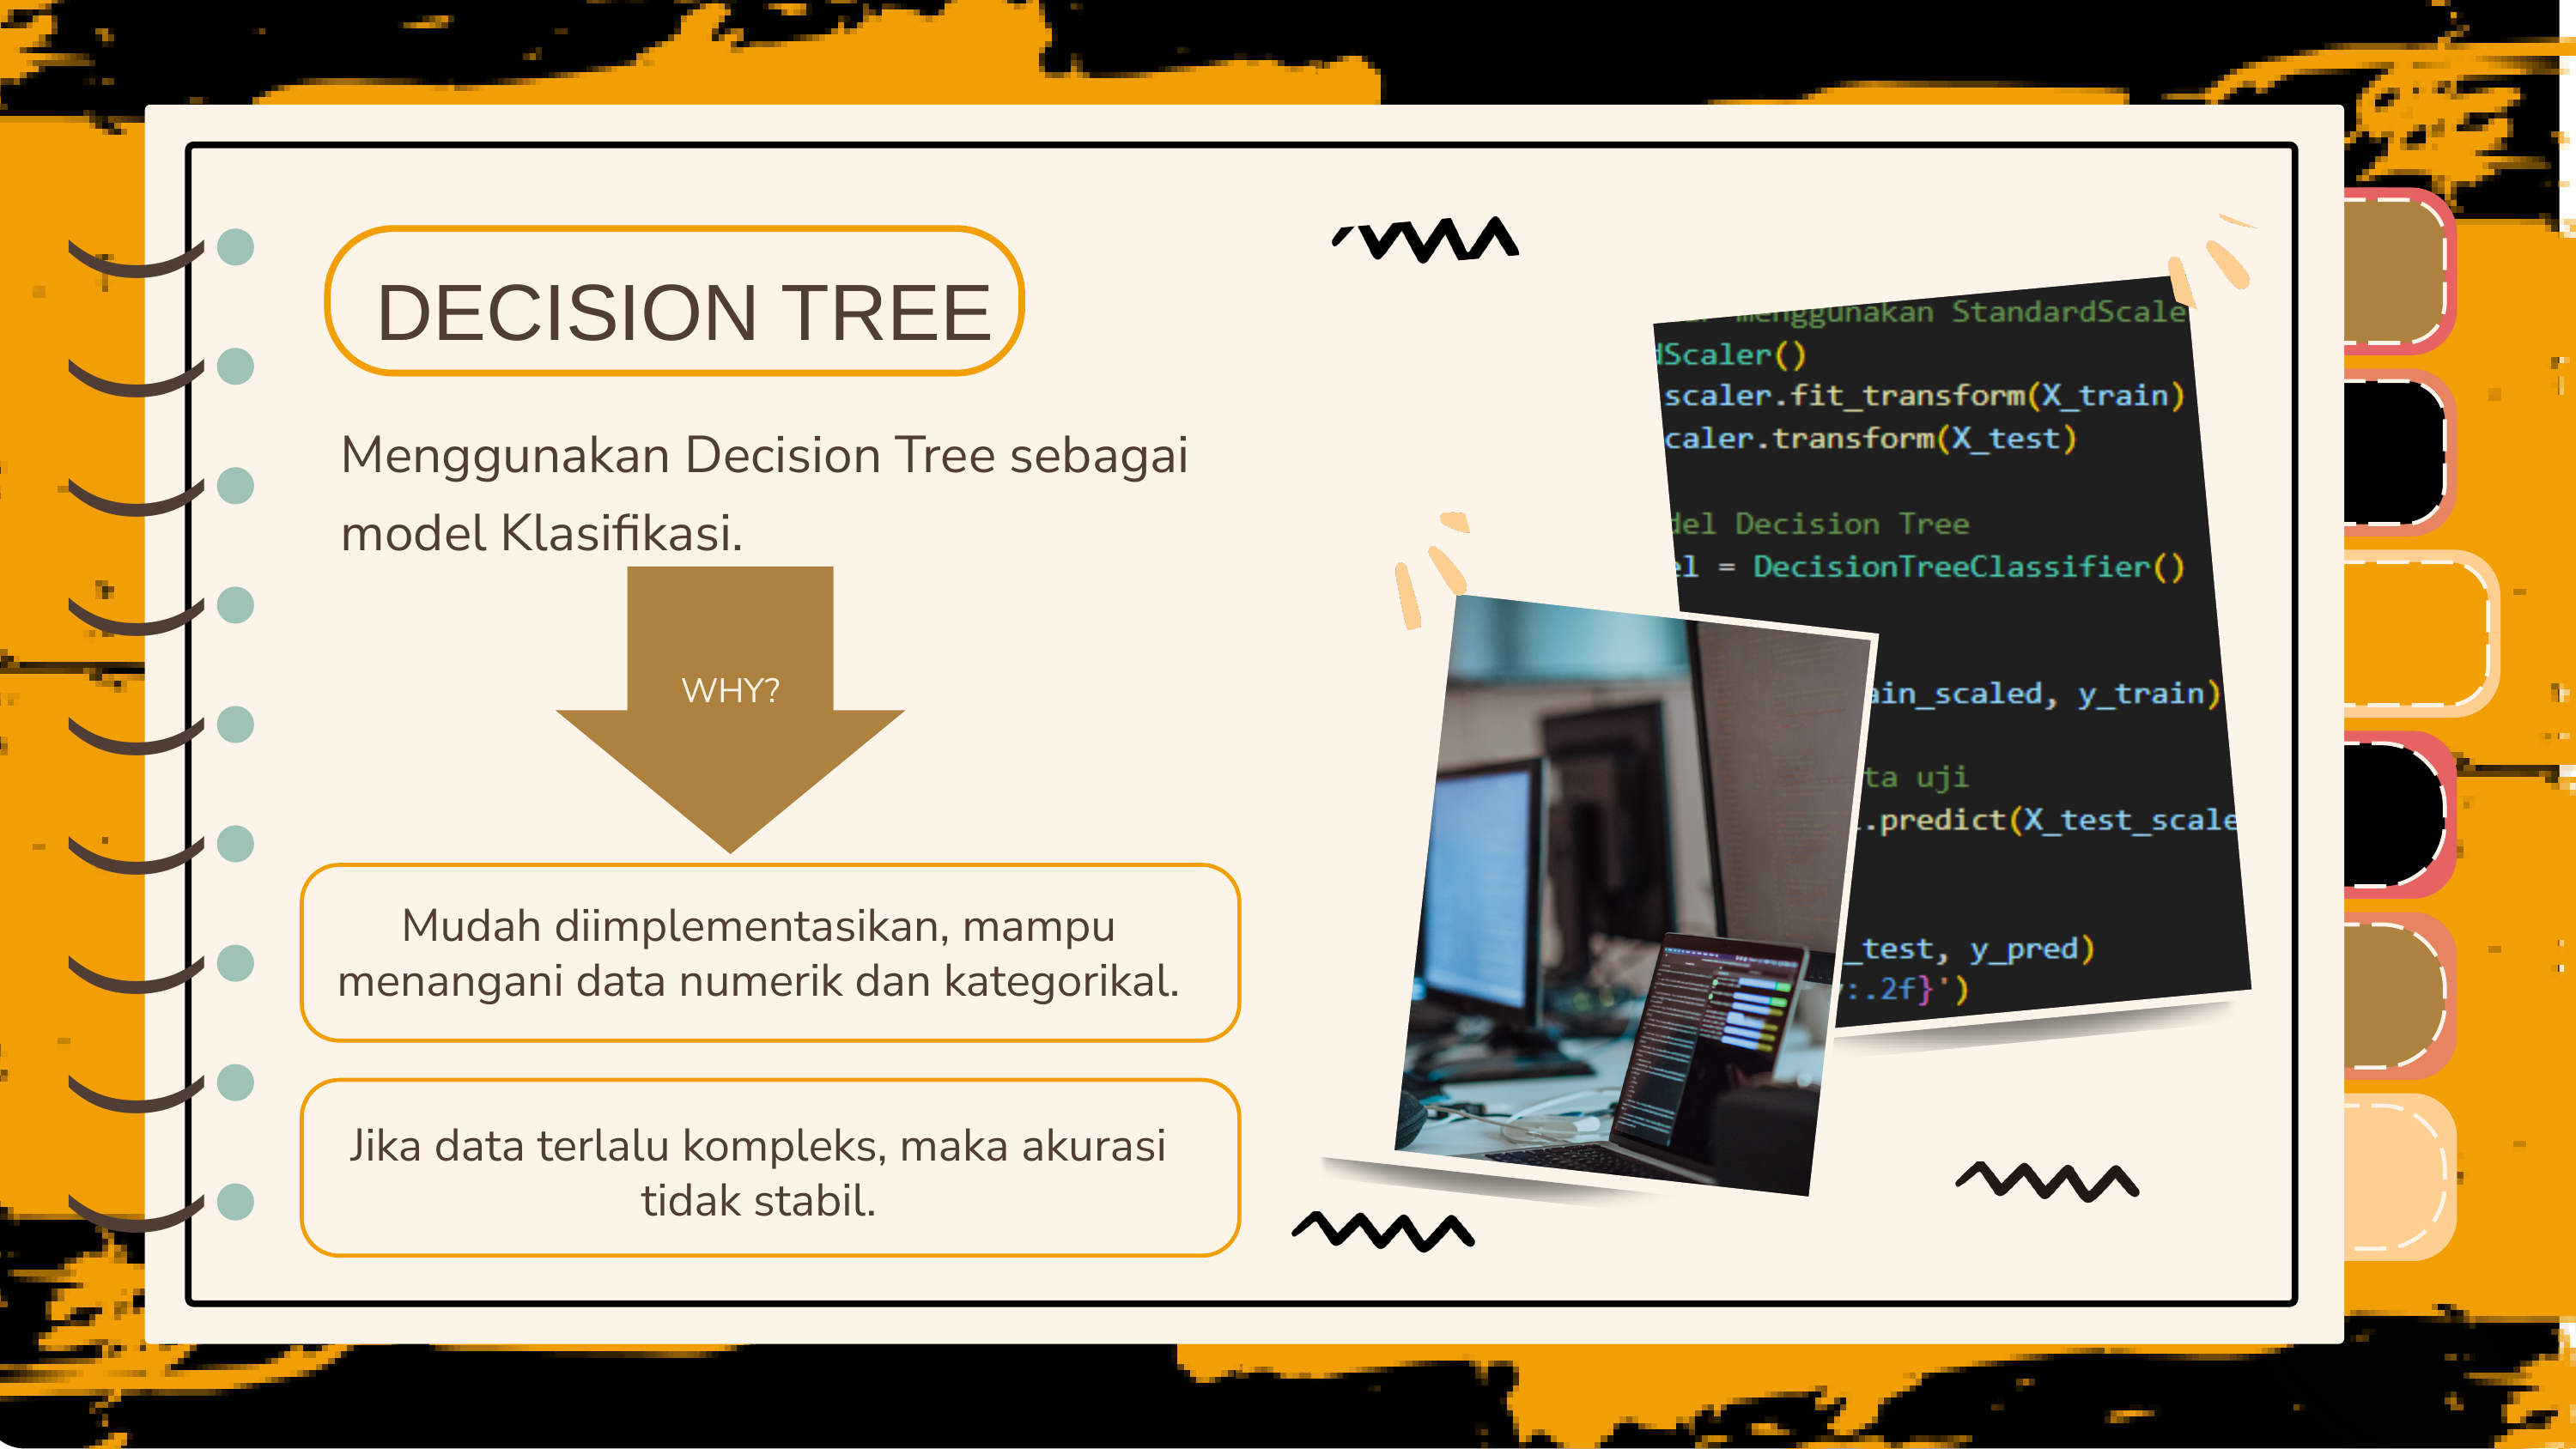

)
)
)
)
)
)
)
)
)

)
)
)
)
)
)
)
)
)
DECISION TREE

Menggunakan Decision Tree sebagai model Klasifikasi.

WHY?

Our Picture

Daun Pepaya

Mudah diimplementasikan, mampu menangani data numerik dan kategorikal.

Jika data terlalu kompleks, maka akurasi tidak stabil.

Daun Jambu Biji
Daun Lanang